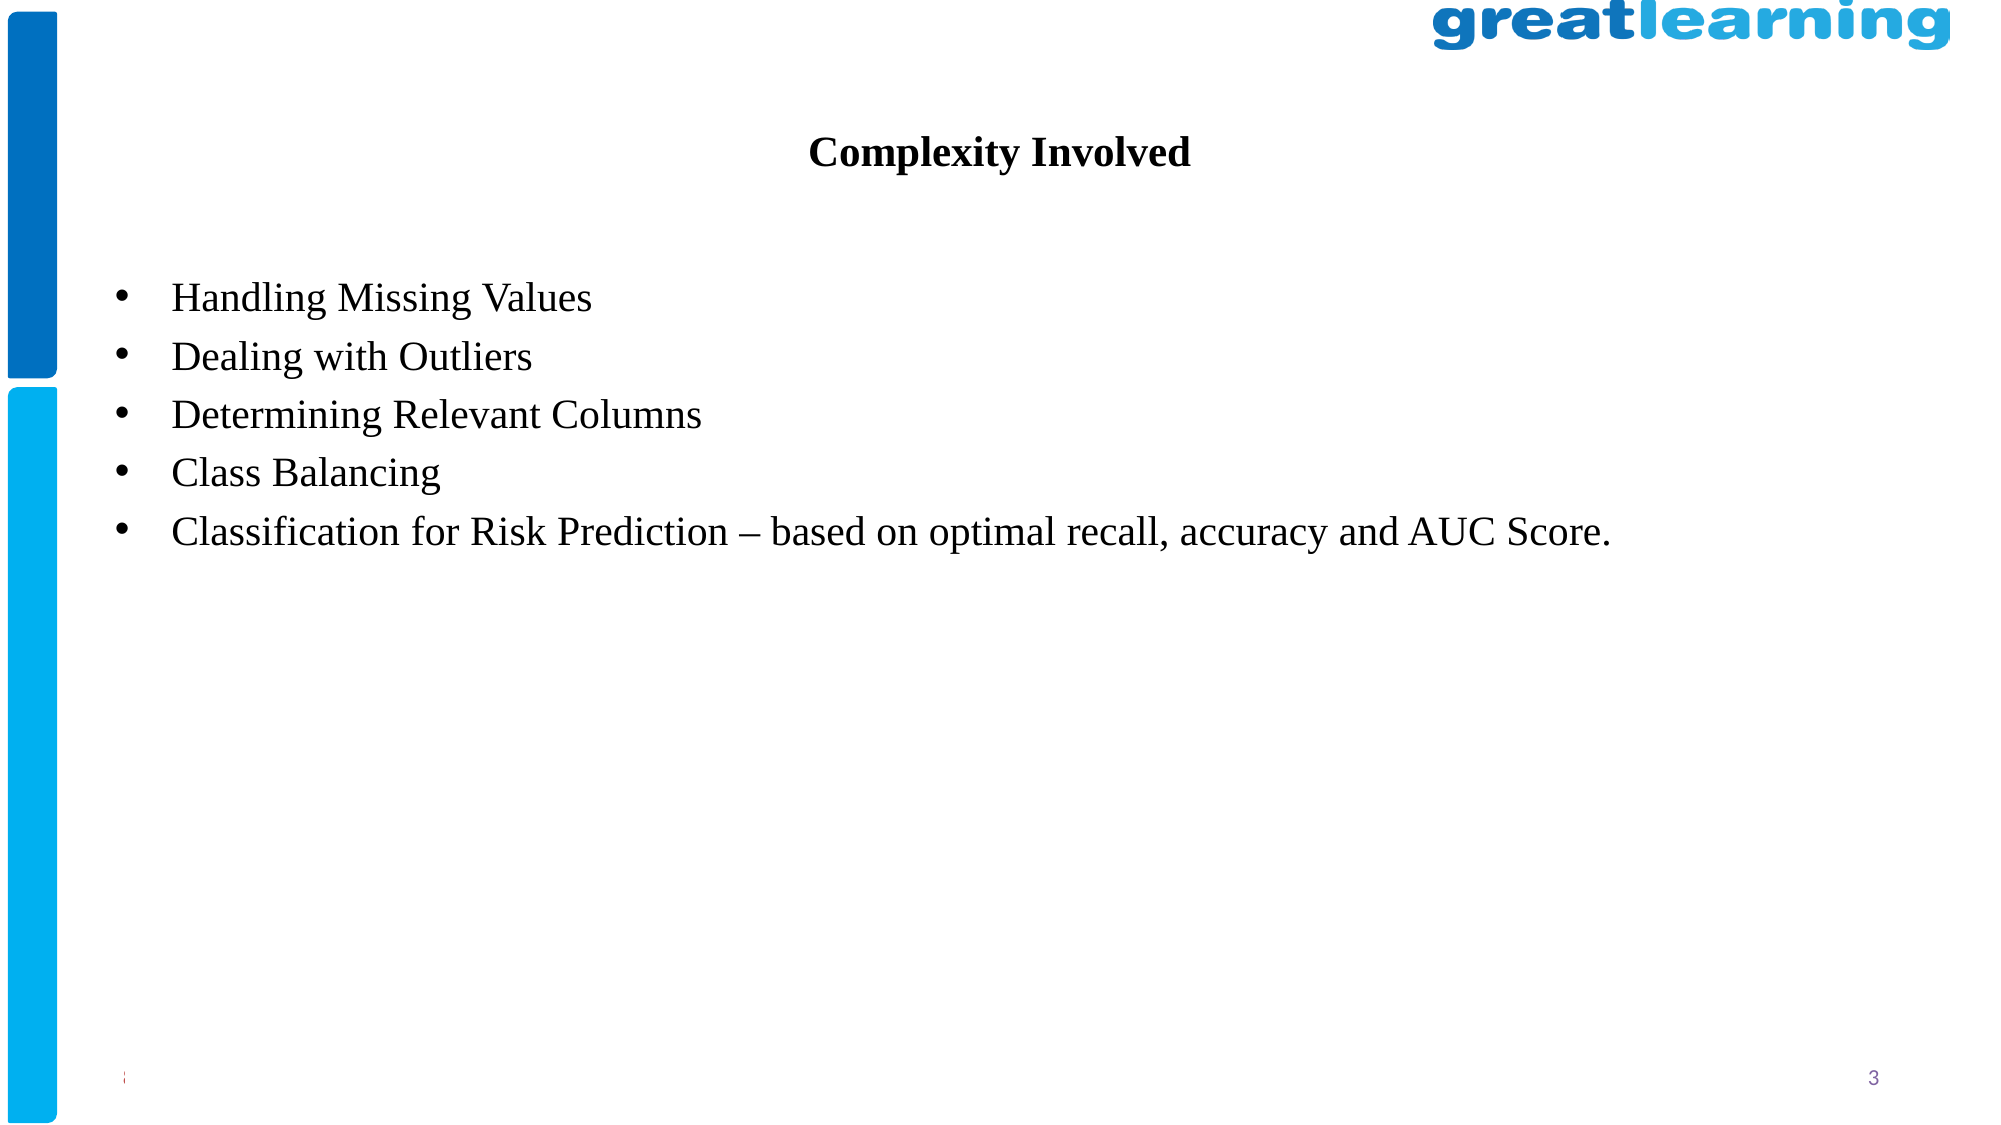

# Complexity Involved
Handling Missing Values
Dealing with Outliers
Determining Relevant Columns
Class Balancing
Classification for Risk Prediction – based on optimal recall, accuracy and AUC Score.